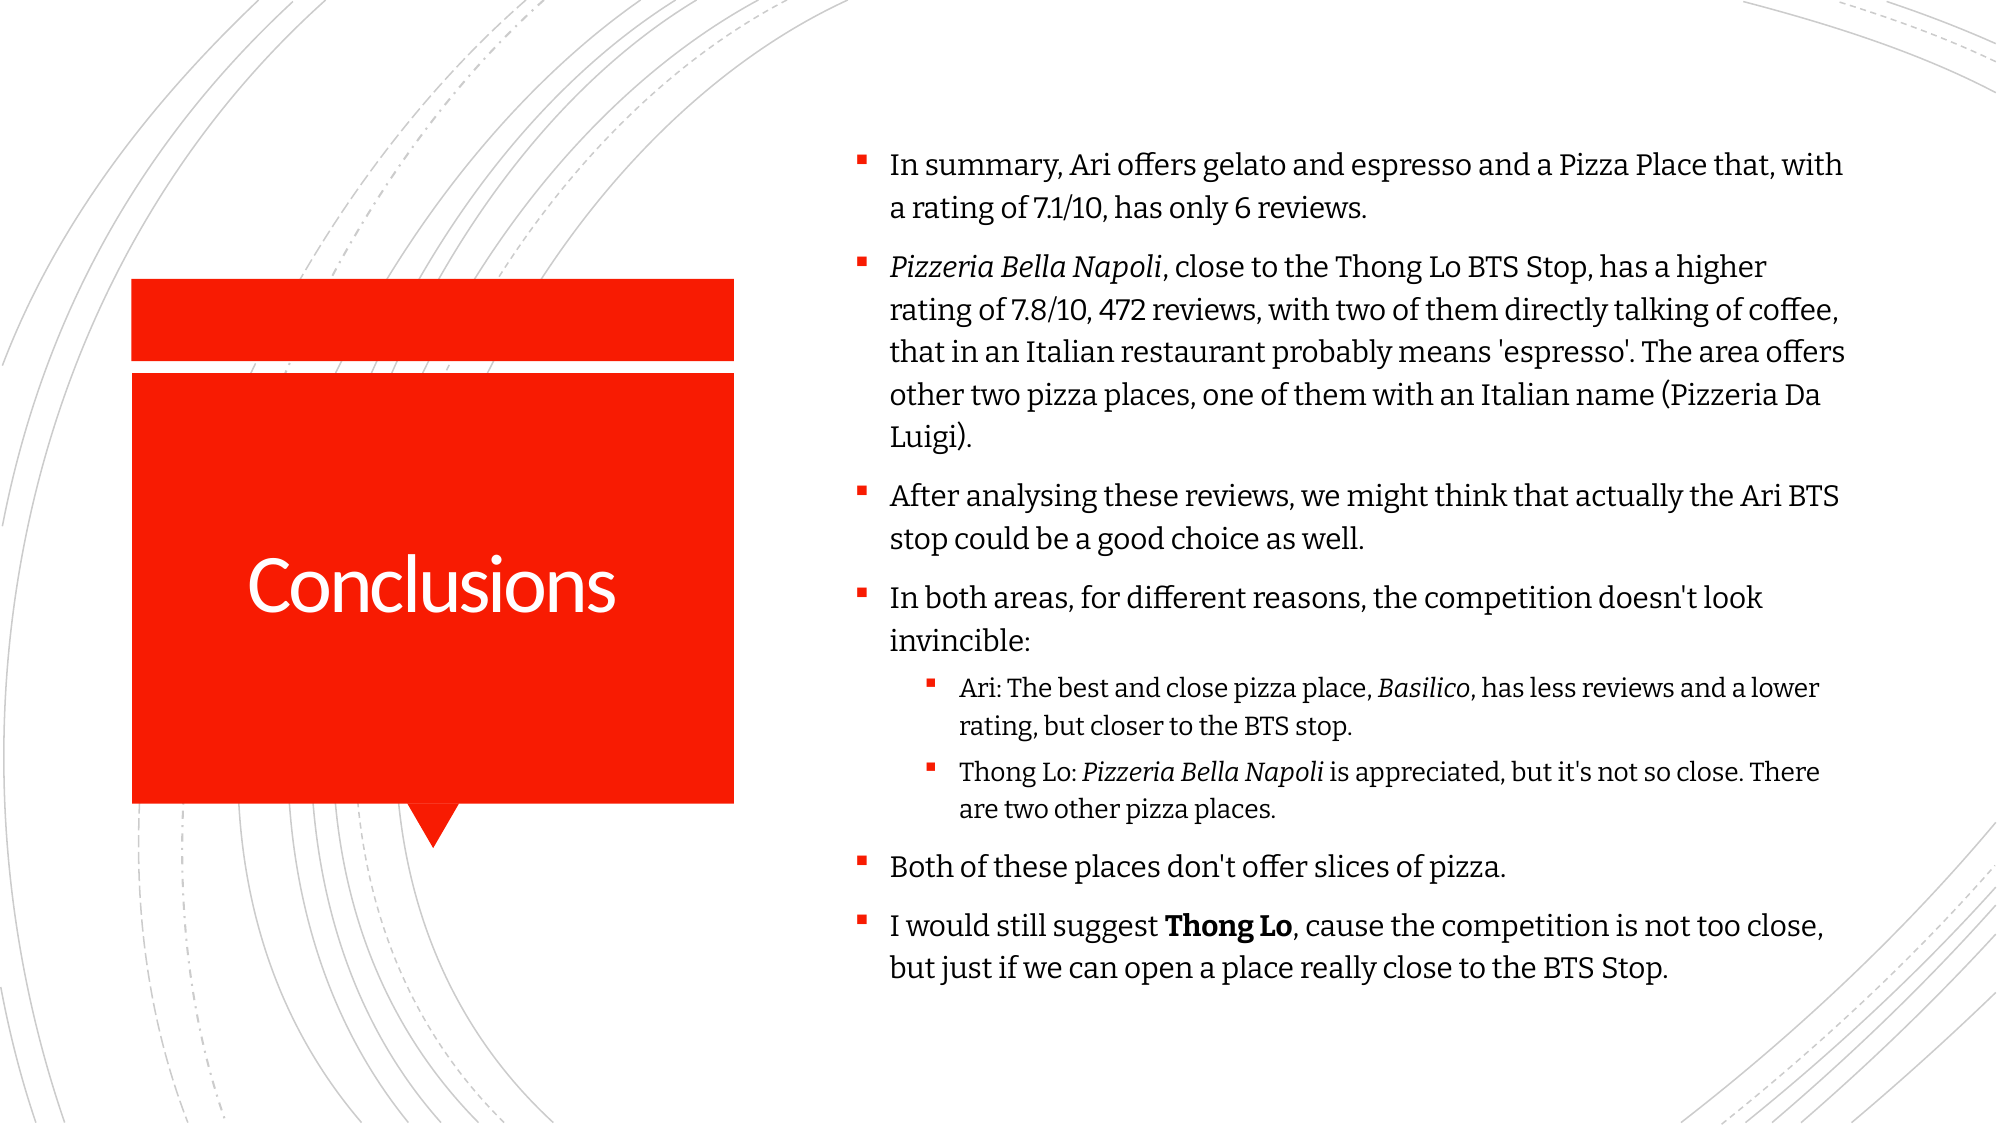

In summary, Ari offers gelato and espresso and a Pizza Place that, with a rating of 7.1/10, has only 6 reviews.
Pizzeria Bella Napoli, close to the Thong Lo BTS Stop, has a higher rating of 7.8/10, 472 reviews, with two of them directly talking of coffee, that in an Italian restaurant probably means 'espresso'. The area offers other two pizza places, one of them with an Italian name (Pizzeria Da Luigi).
After analysing these reviews, we might think that actually the Ari BTS stop could be a good choice as well.
In both areas, for different reasons, the competition doesn't look invincible:
Ari: The best and close pizza place, Basilico, has less reviews and a lower rating, but closer to the BTS stop.
Thong Lo: Pizzeria Bella Napoli is appreciated, but it's not so close. There are two other pizza places.
Both of these places don't offer slices of pizza.
I would still suggest Thong Lo, cause the competition is not too close, but just if we can open a place really close to the BTS Stop.

# Conclusions